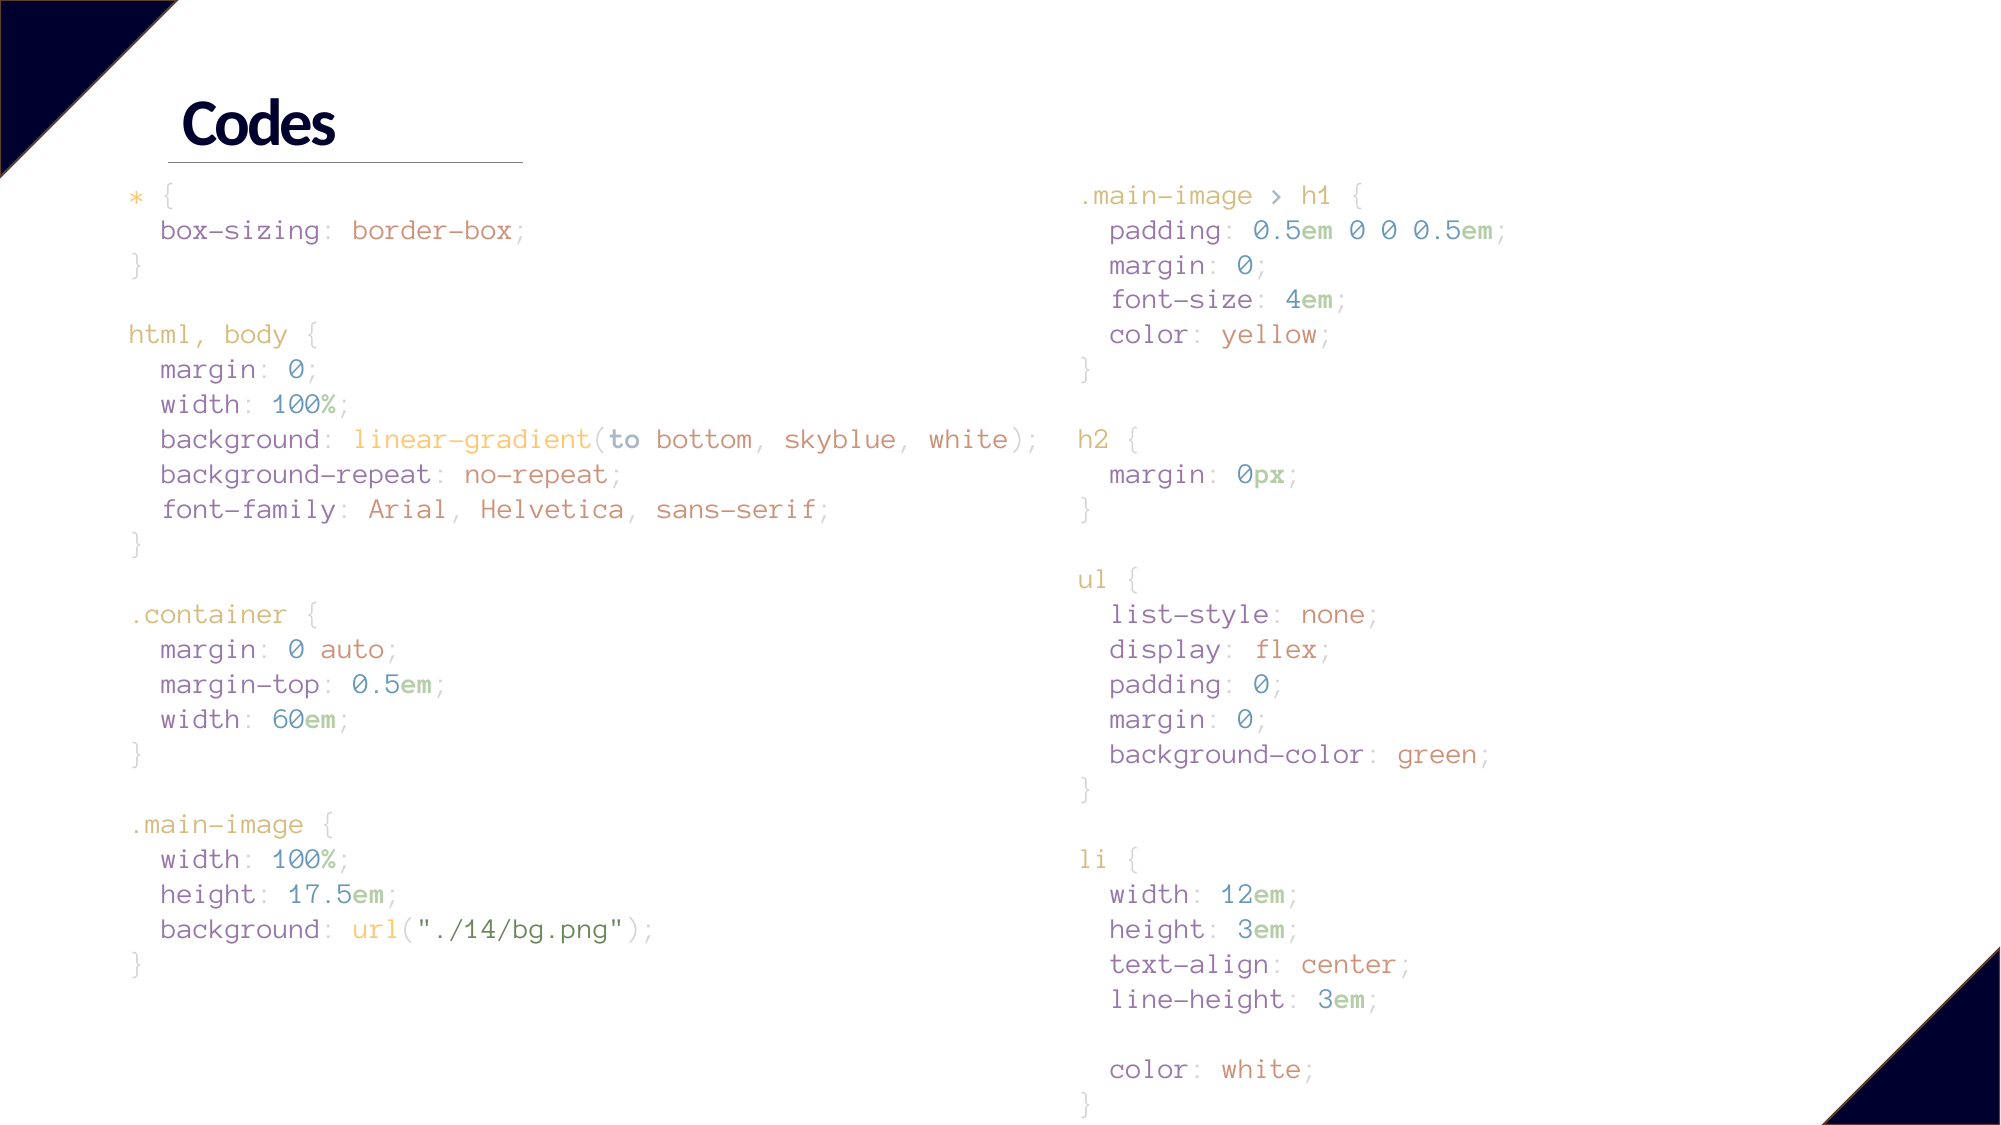

Codes
    * {
      box-sizing: border-box;
    }
    html, body {
      margin: 0;
      width: 100%;
      background: linear-gradient(to bottom, skyblue, white);
      background-repeat: no-repeat;
      font-family: Arial, Helvetica, sans-serif;
    }
    .container {
      margin: 0 auto;
      margin-top: 0.5em;
      width: 60em;
    }
    .main-image {
      width: 100%;
      height: 17.5em;
      background: url("./14/bg.png");
    }

    .main-image > h1 {
      padding: 0.5em 0 0 0.5em;
      margin: 0;
      font-size: 4em;
      color: yellow;
    }
    h2 {
      margin: 0px;
    }
    ul {
      list-style: none;
      display: flex;
      padding: 0;
      margin: 0;
      background-color: green;
    }
    li {
      width: 12em;
      height: 3em;
      text-align: center;
      line-height: 3em;
      color: white;
    }